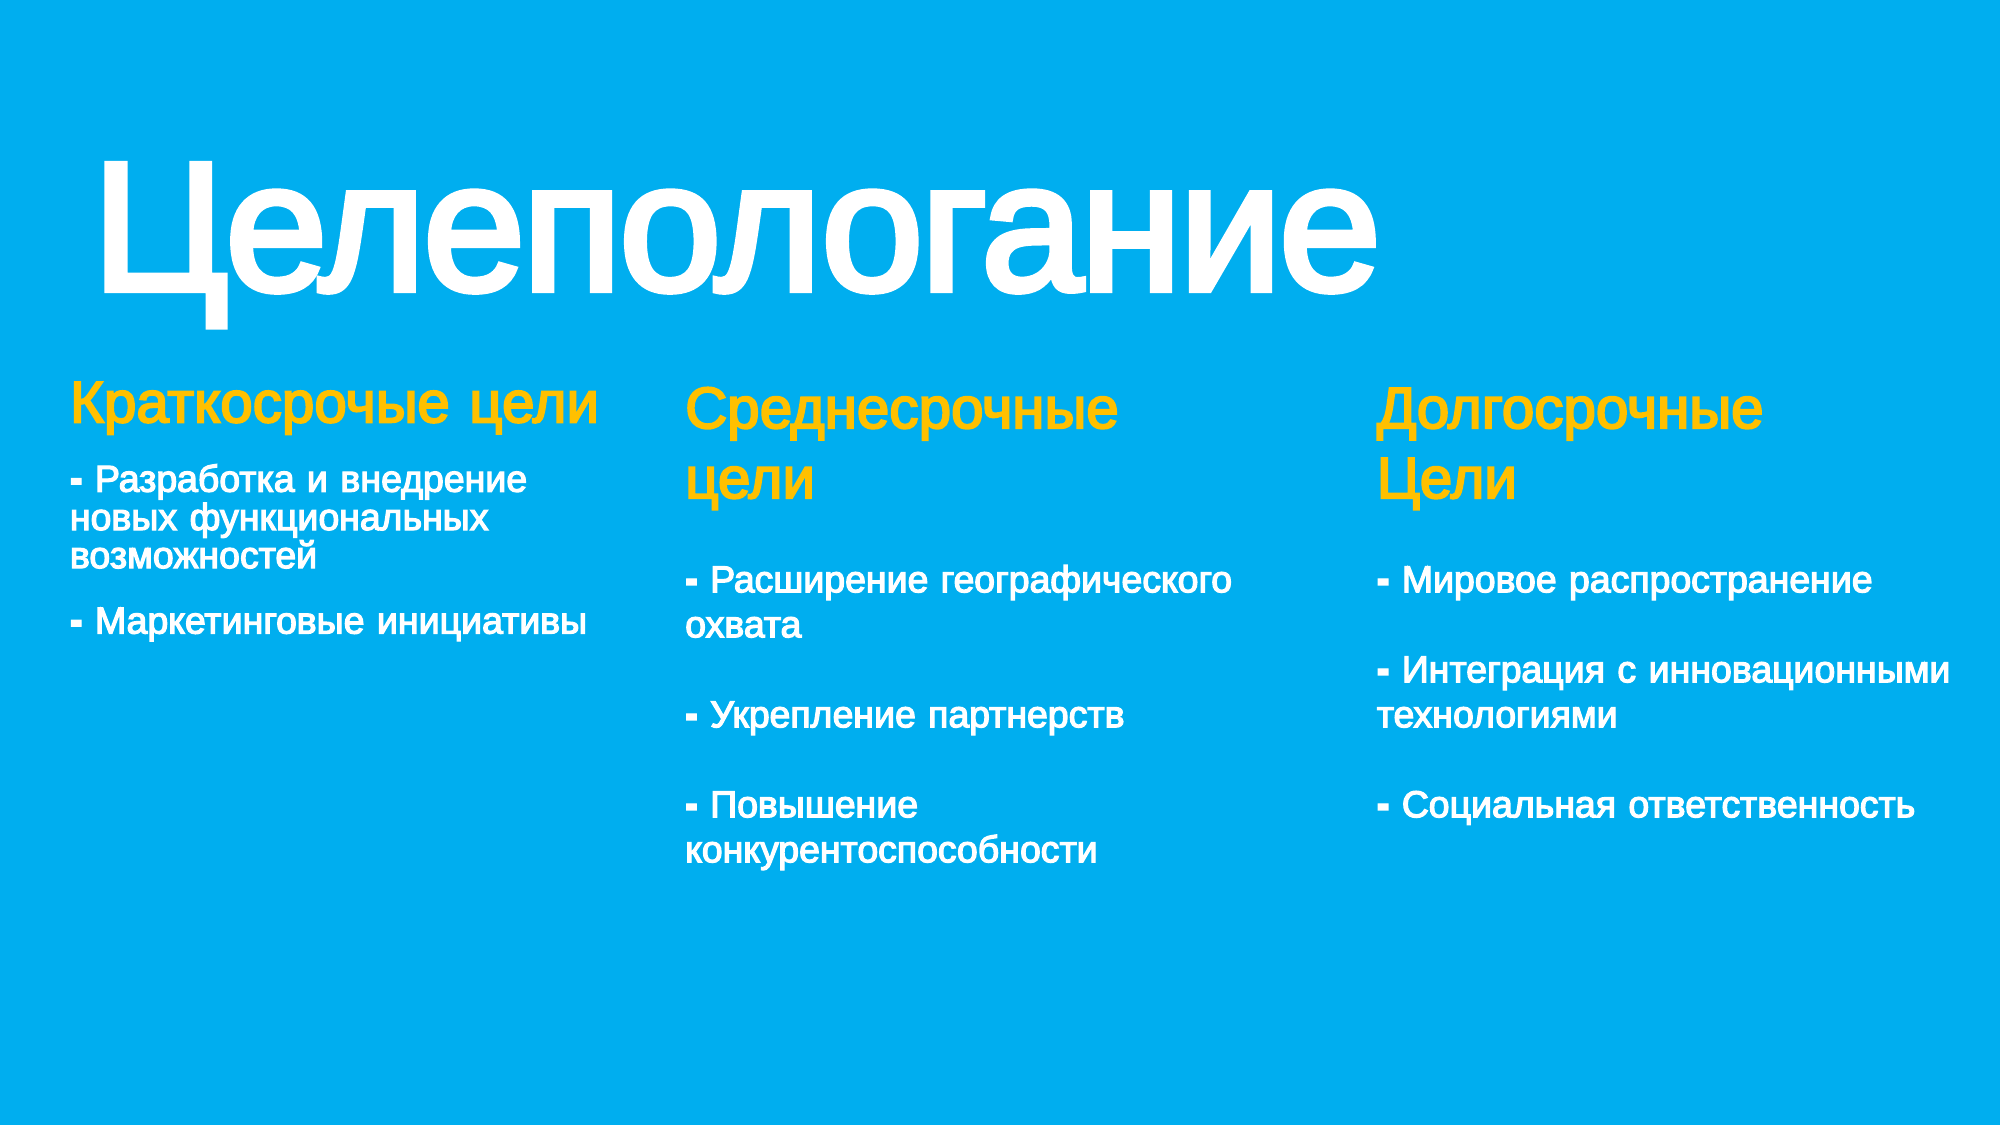

# Целепологание
Среднесрочные цели

- Расширение географического охвата

- Укрепление партнерств

- Повышение конкурентоспособности

Долгосрочные
Цели

- Мировое распространение

- Интеграция с инновационными технологиями

- Социальная ответственность

Краткосрочые цели
- Разработка и внедрение новых функциональных возможностей
- Маркетинговые инициативы